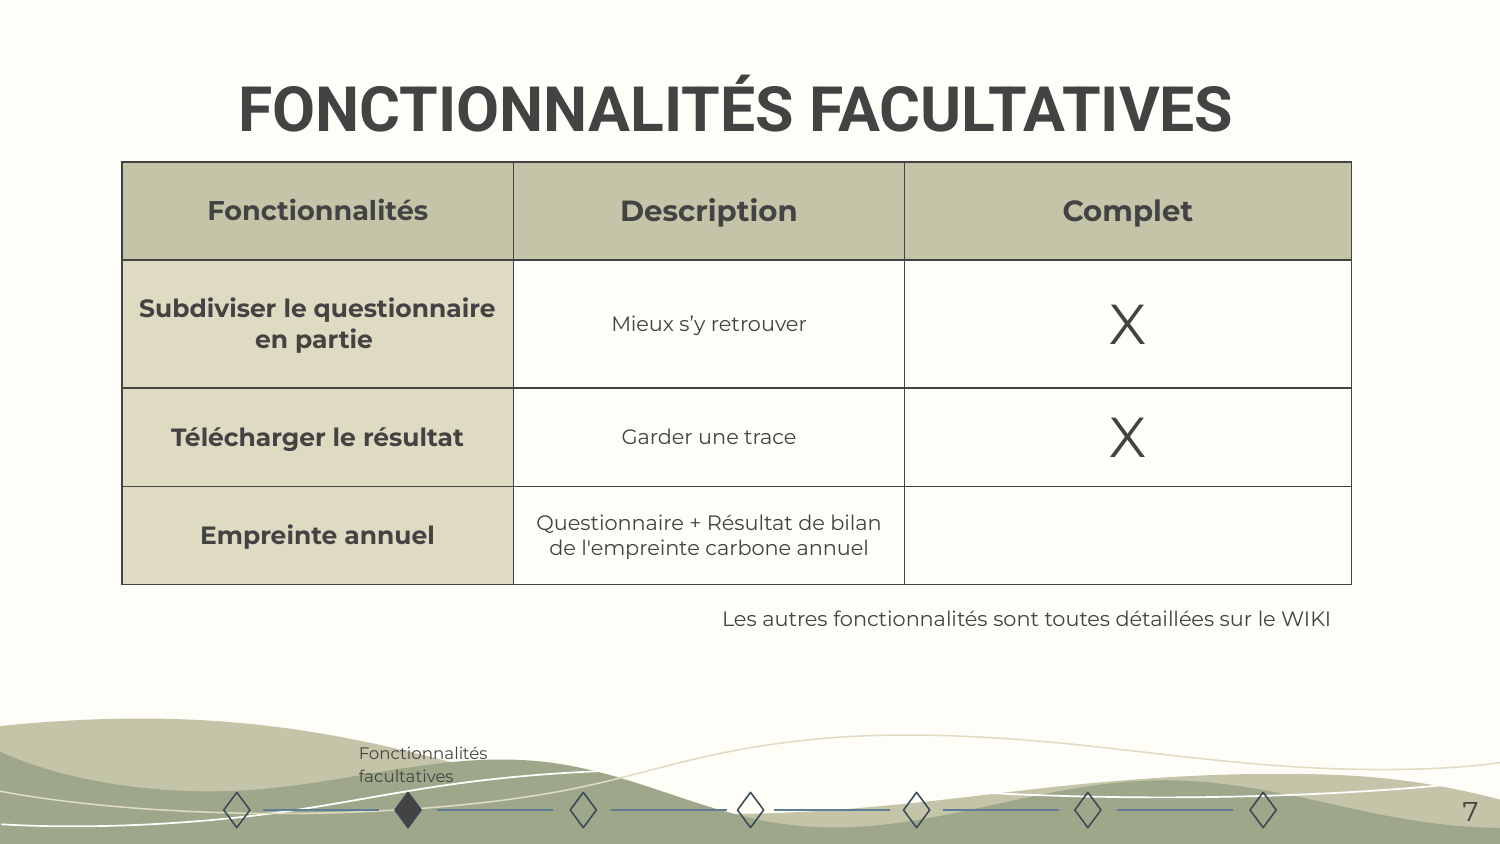

# FONCTIONNALITÉS FACULTATIVES
| Fonctionnalités | Description | Complet |
| --- | --- | --- |
| Subdiviser le questionnaire en partie | Mieux s’y retrouver | X |
| Télécharger le résultat | Garder une trace | X |
| Empreinte annuel | Questionnaire + Résultat de bilan de l'empreinte carbone annuel |  |
Les autres fonctionnalités sont toutes détaillées sur le WIKI
Fonctionnalités facultatives
7